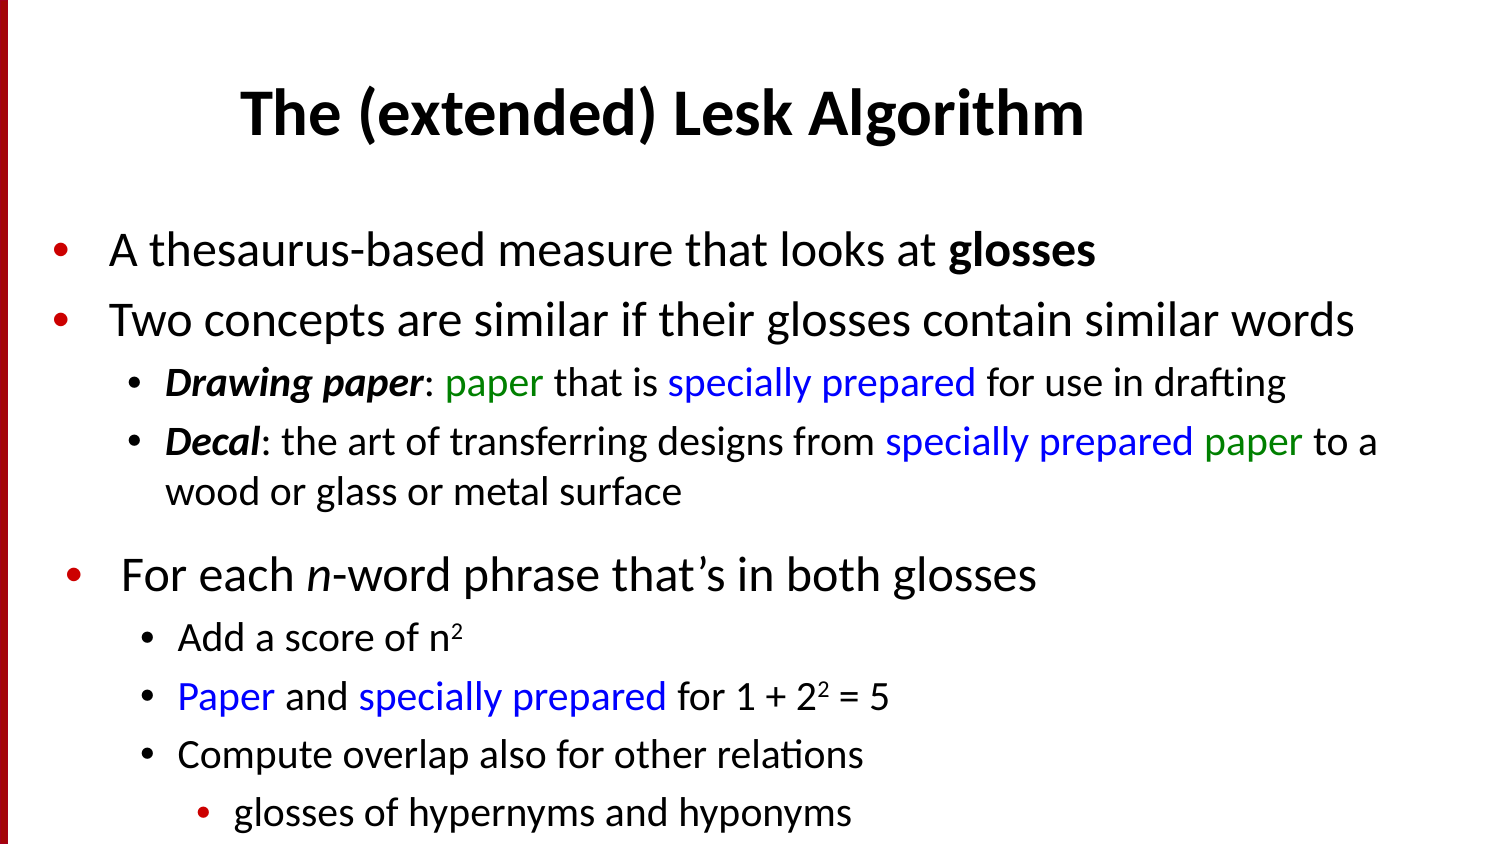

# The (extended) Lesk Algorithm
A thesaurus-based measure that looks at glosses
Two concepts are similar if their glosses contain similar words
Drawing paper: paper that is specially prepared for use in drafting
Decal: the art of transferring designs from specially prepared paper to a wood or glass or metal surface
For each n-word phrase that’s in both glosses
Add a score of n2
Paper and specially prepared for 1 + 22 = 5
Compute overlap also for other relations
glosses of hypernyms and hyponyms